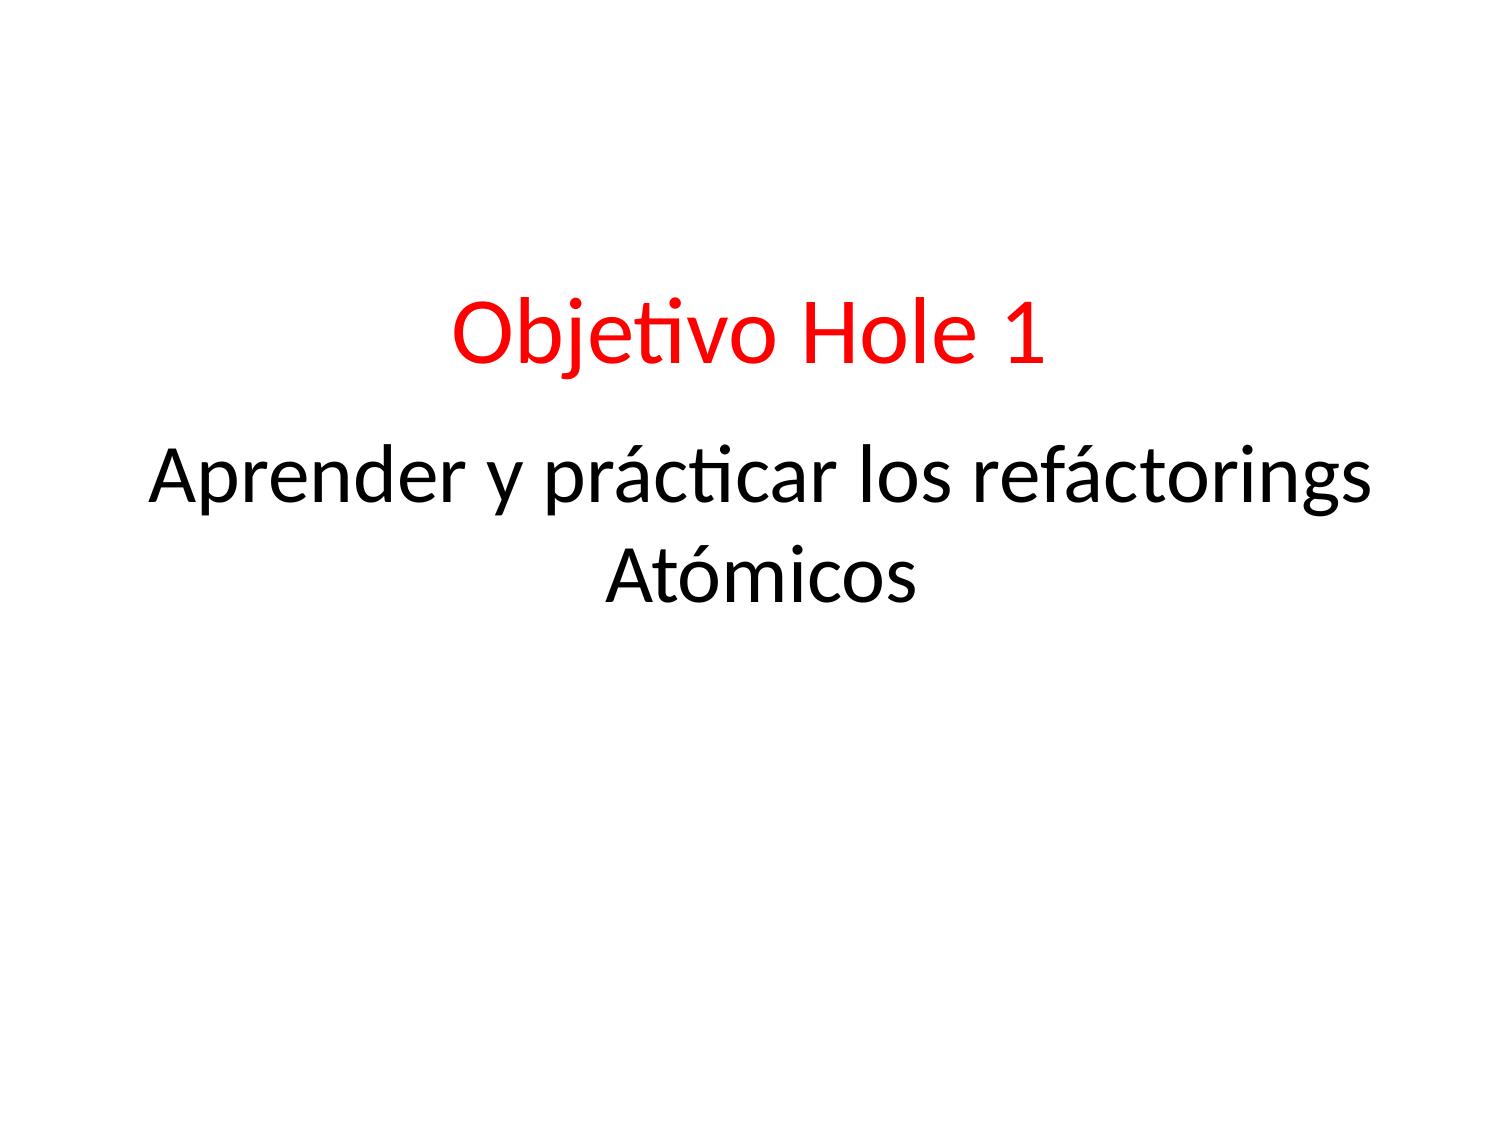

# Objetivo Hole 1
Aprender y prácticar los refáctorings Atómicos